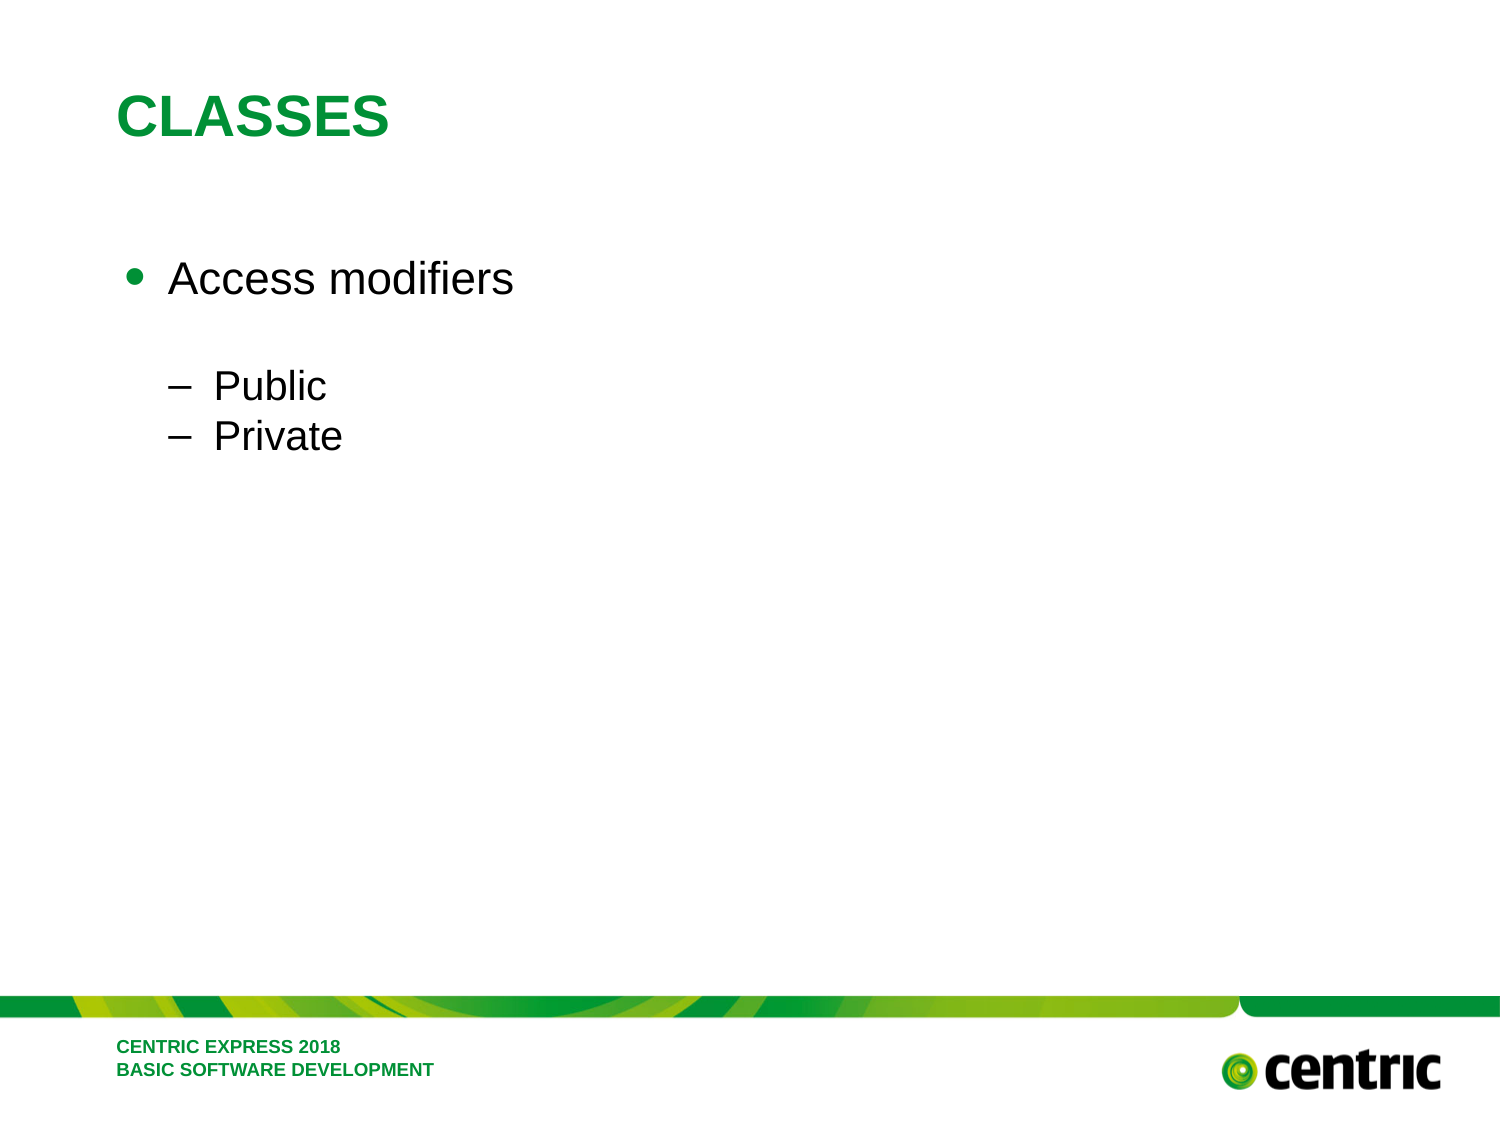

# Classes
Access modifiers

Public
Private

CENTRIC EXPRESS 2018                               BASIC SOFTWARE DEVELOPMENT
February 26, 2018